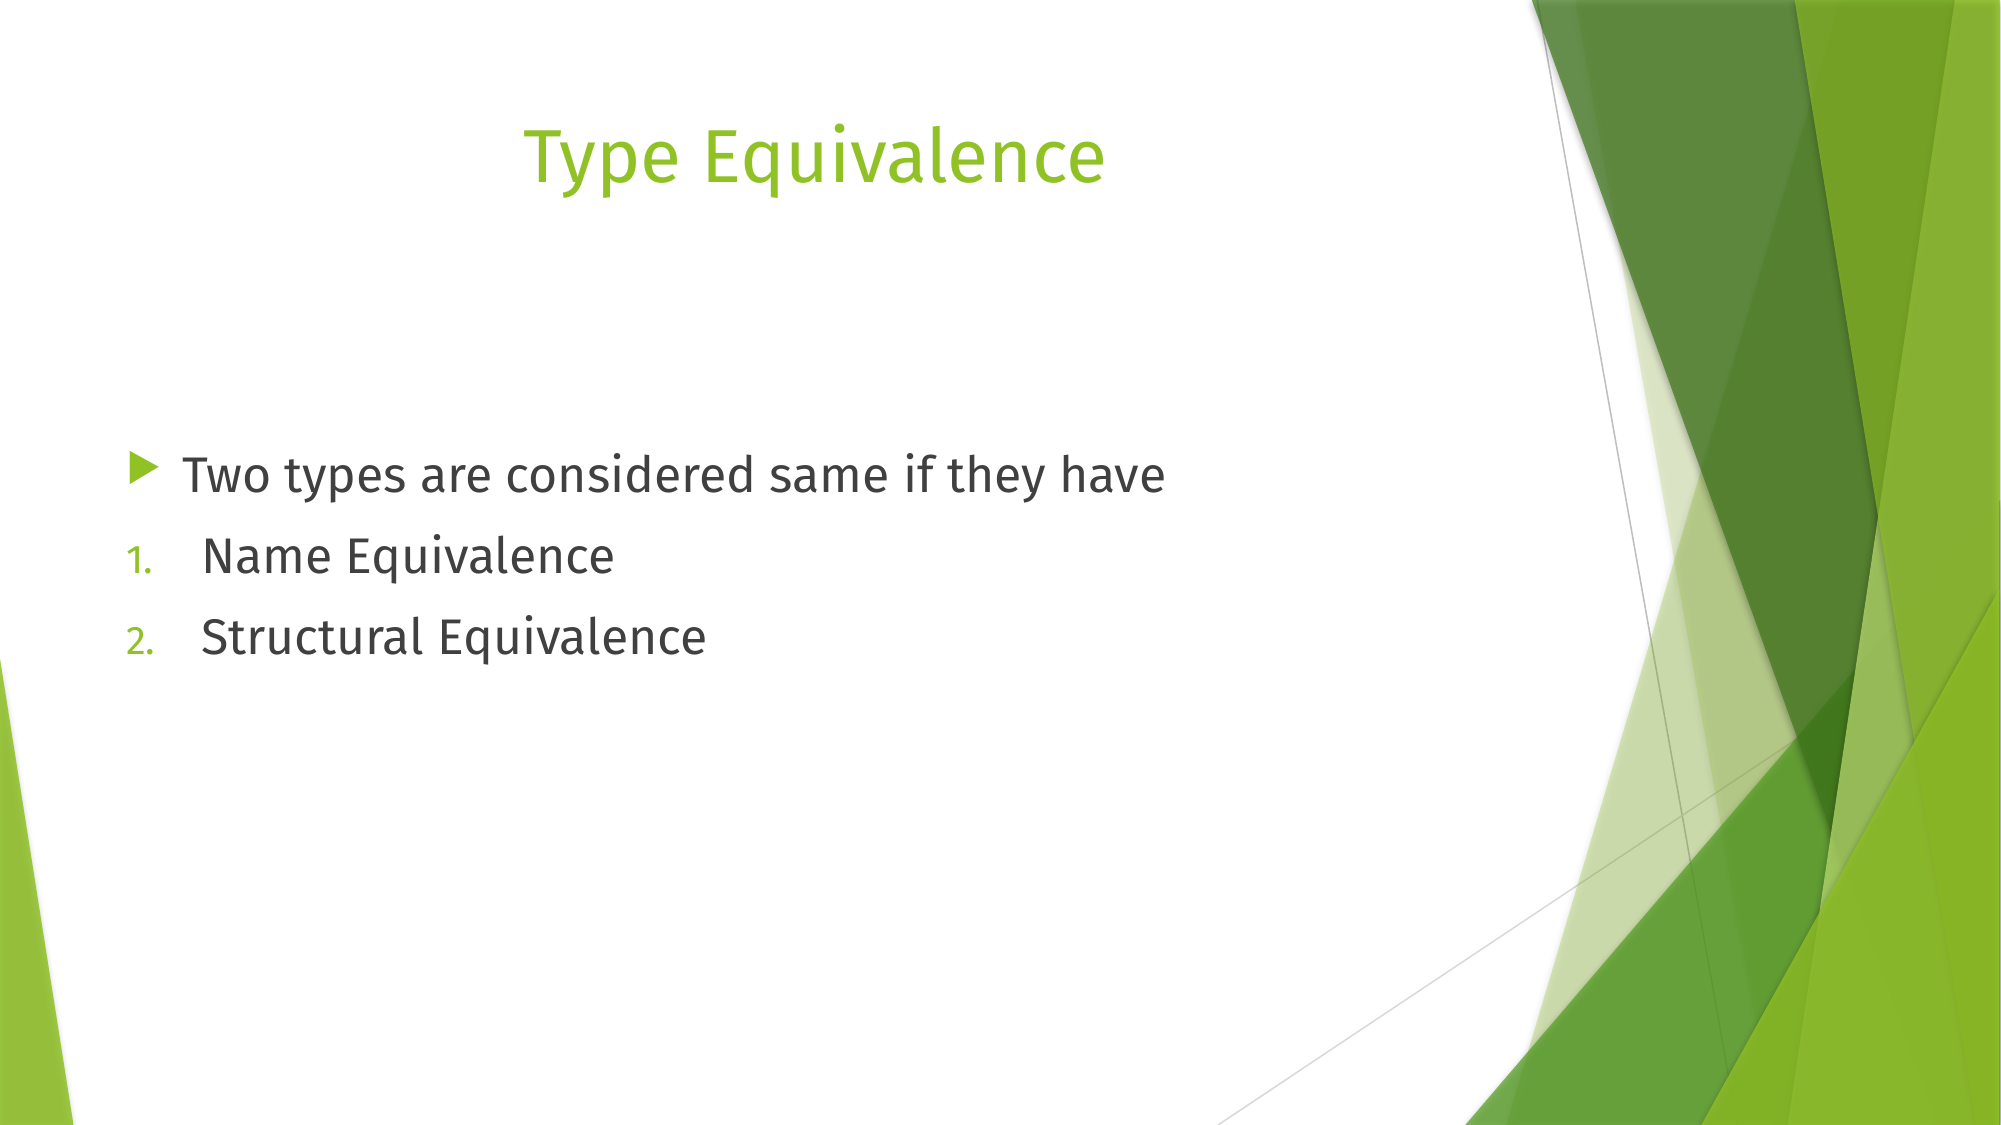

# Type Equivalence

Two types are considered same if they have
Name Equivalence
Structural Equivalence